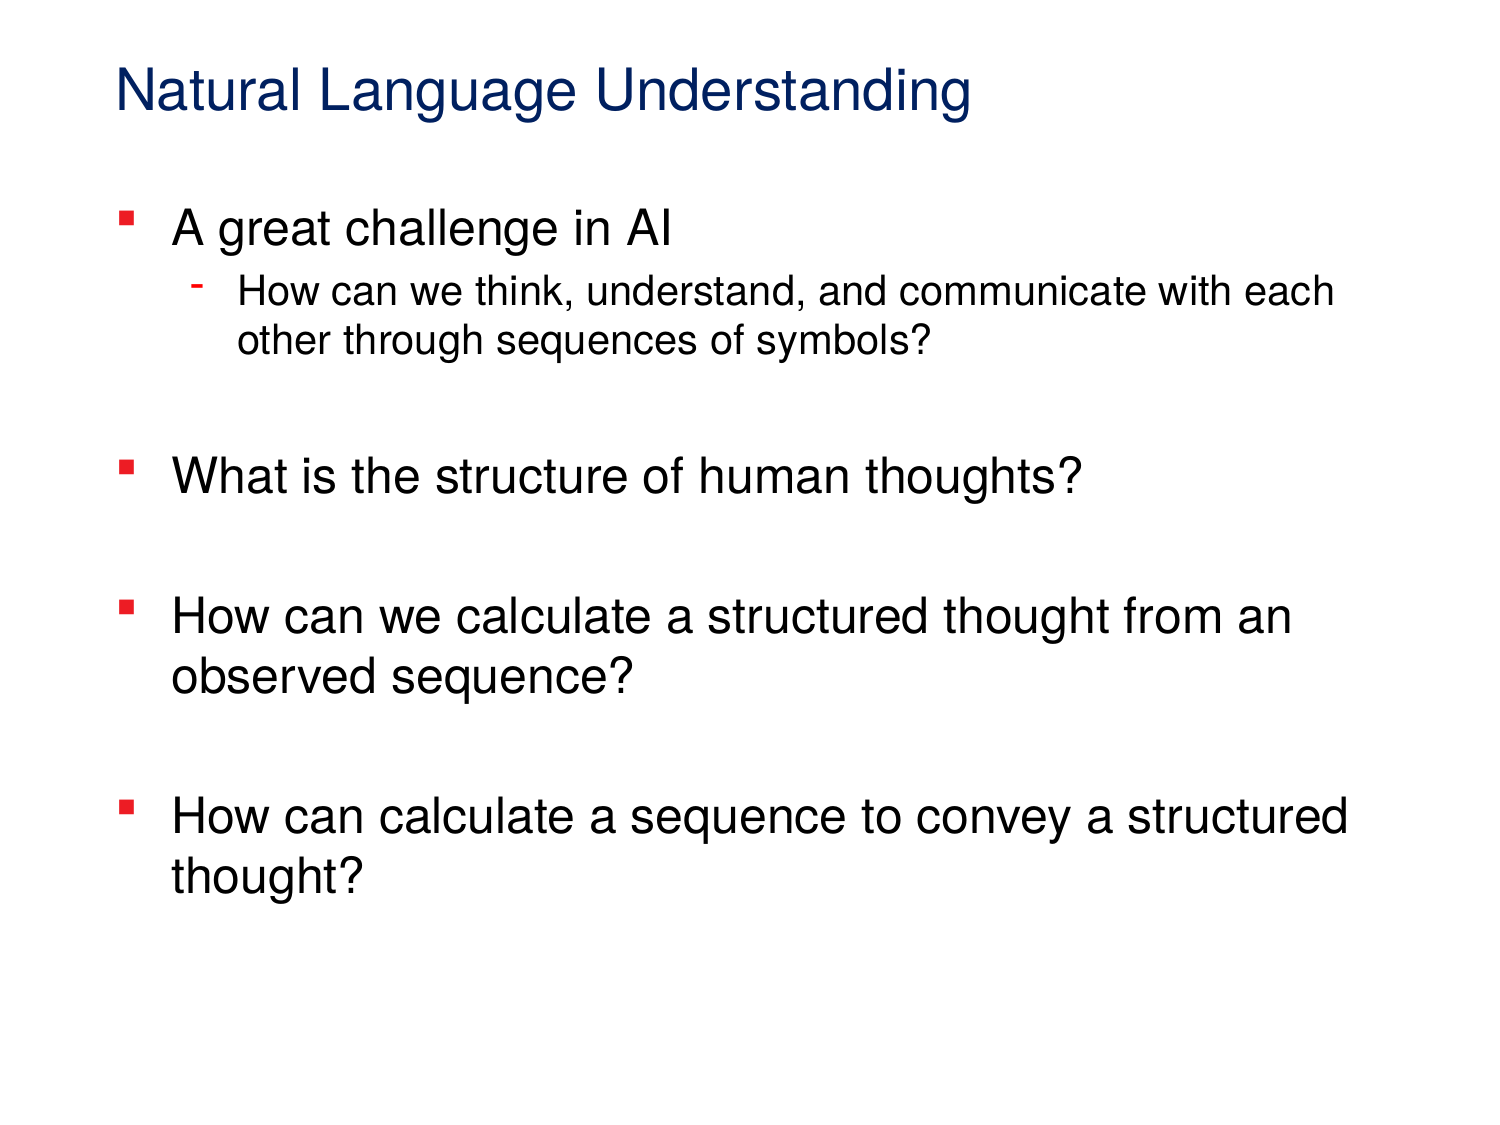

# Natural Language Understanding
A great challenge in AI
How can we think, understand, and communicate with each other through sequences of symbols?

What is the structure of human thoughts?

How can we calculate a structured thought from an observed sequence?

How can calculate a sequence to convey a structured thought?